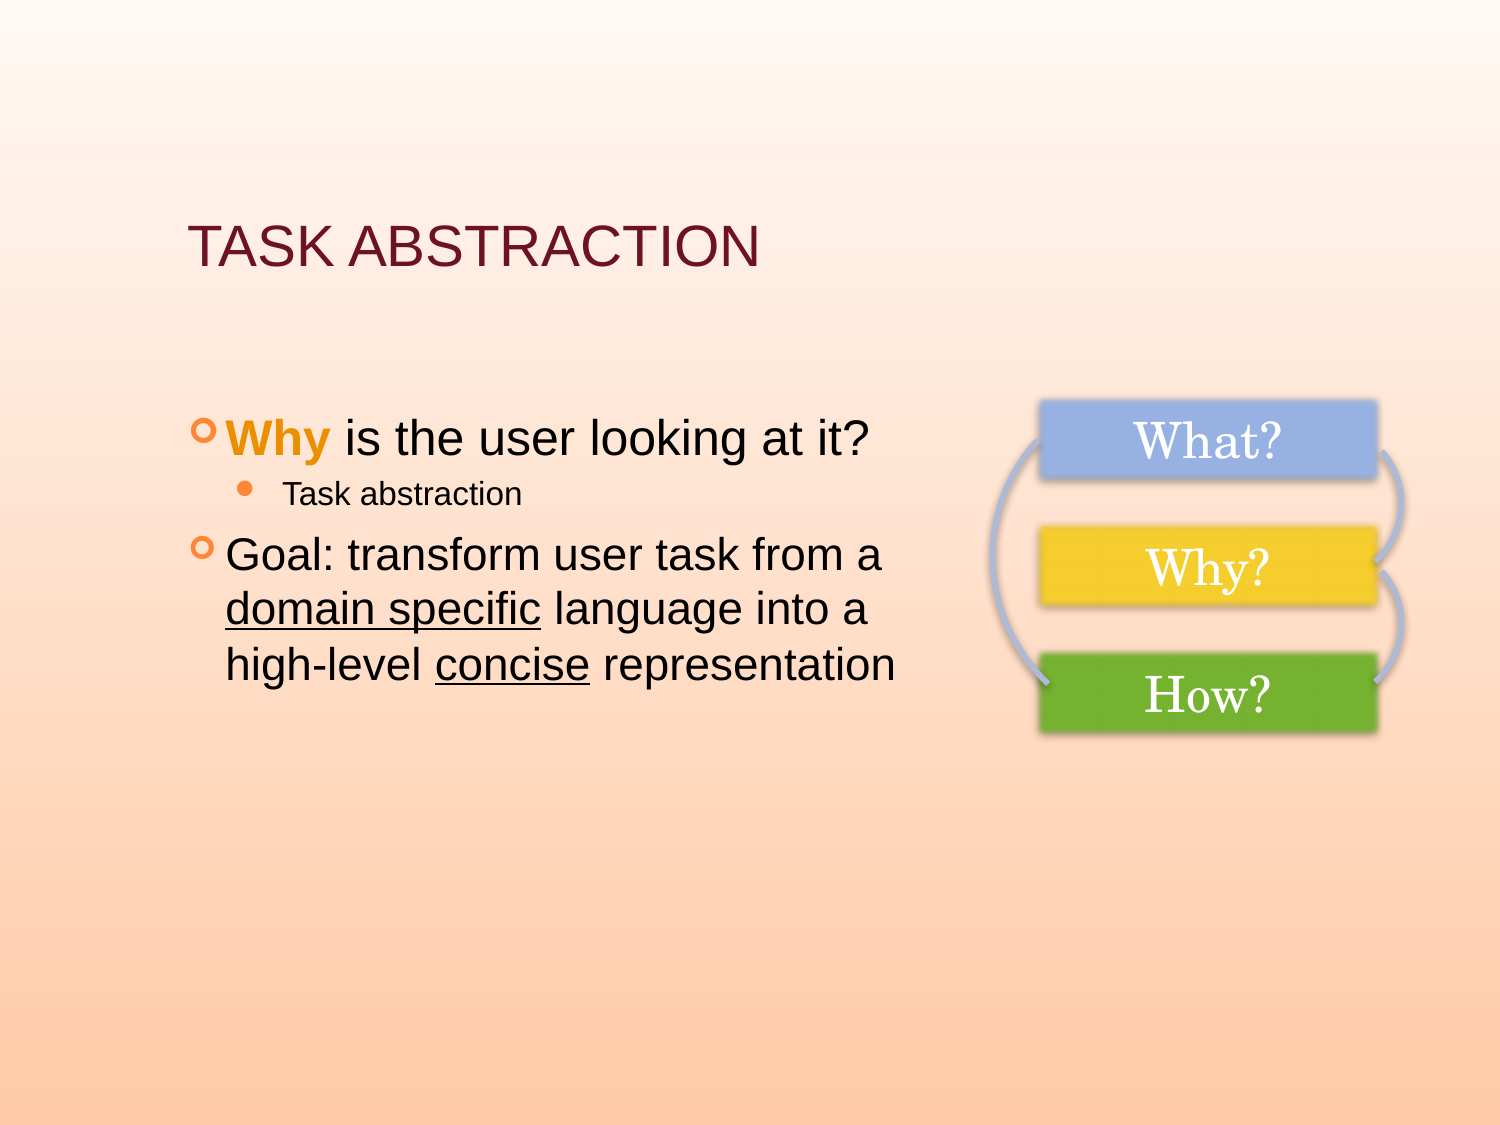

# Task abstraction

What?

Why?

How?
Why is the user looking at it?
Task abstraction
Goal: transform user task from a domain specific language into a high-level concise representation
88